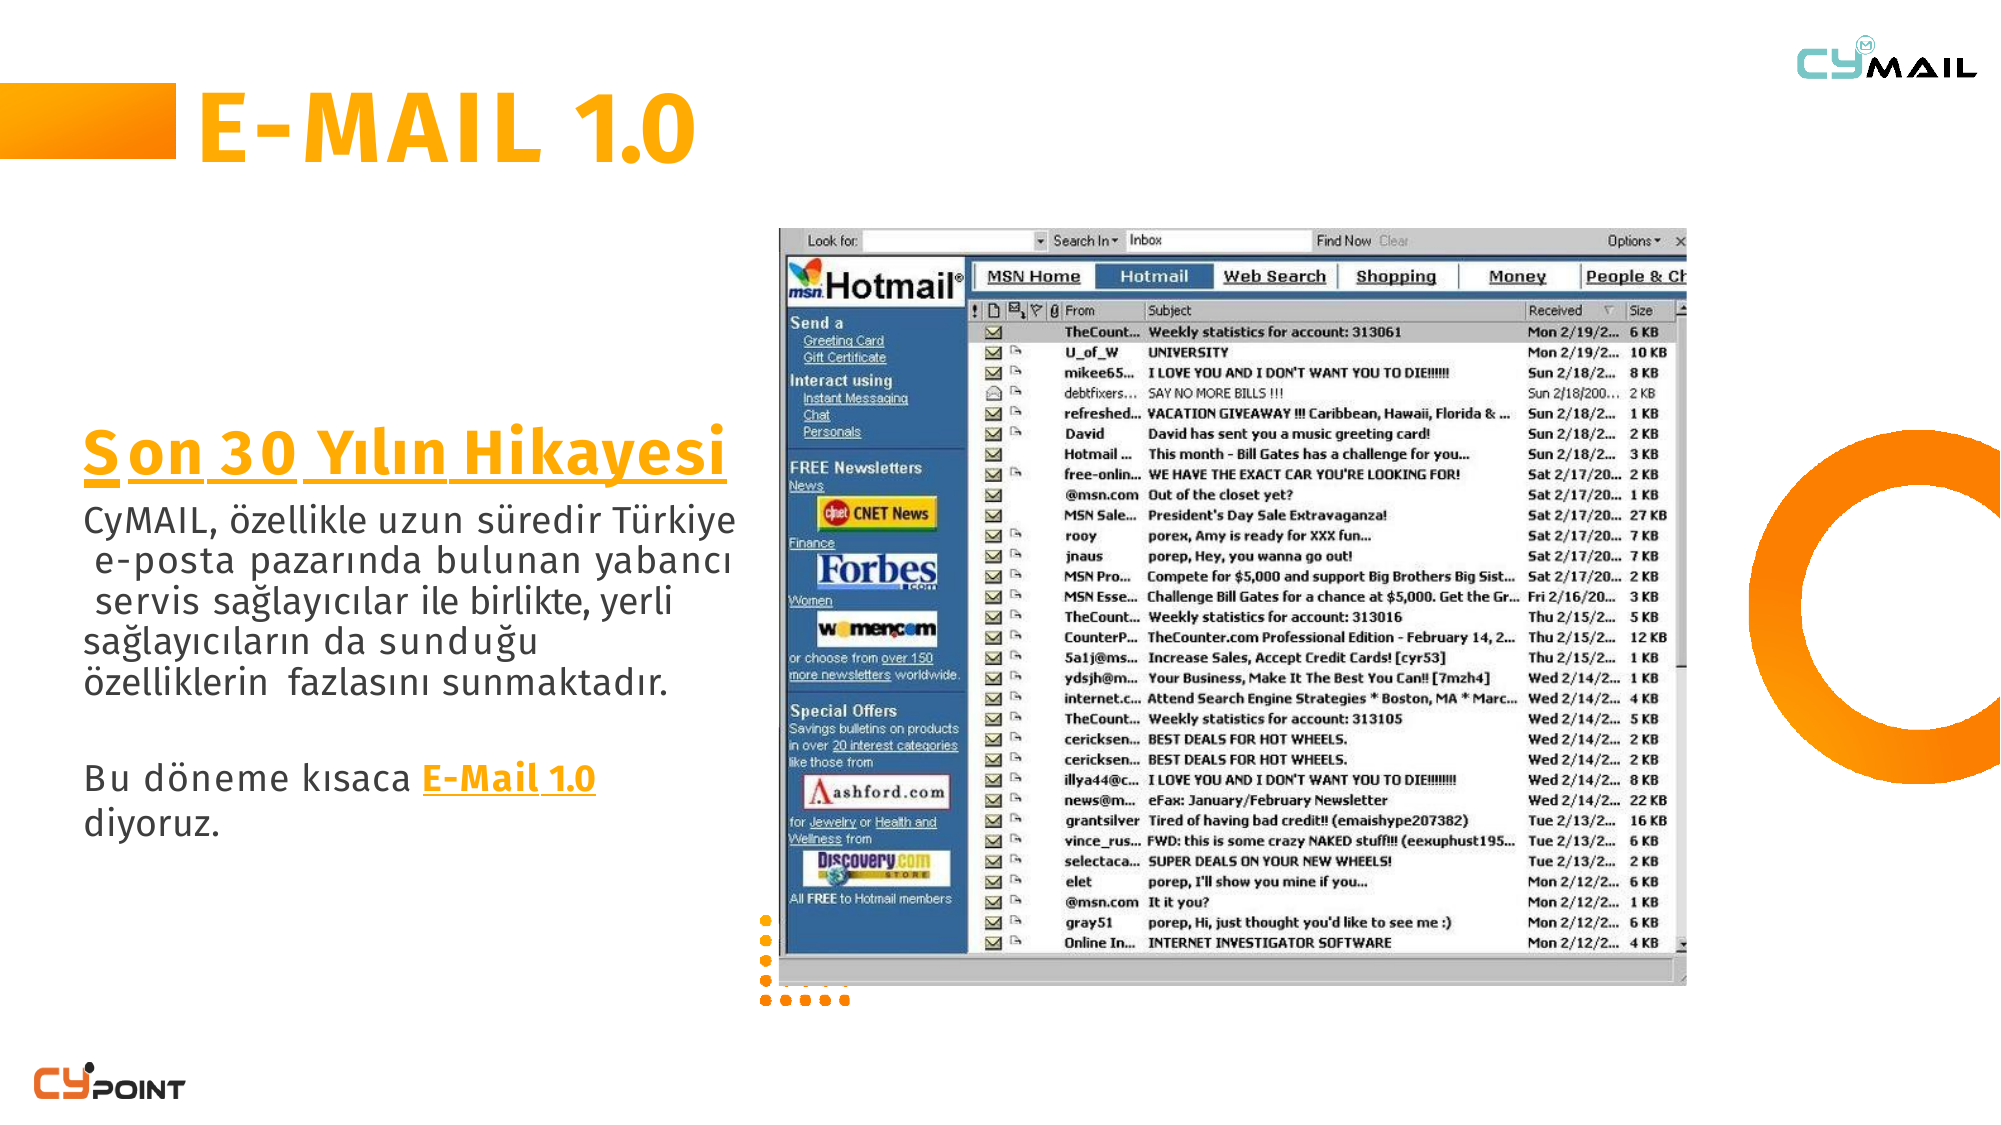

# E-MAIL 1.0

S	on 30 Yılın Hikayesi
CyMAIL, özellikle uzun süredir Türkiye  e-posta pazarında bulunan yabancı  servis sağlayıcılar ile birlikte, yerli  sağlayıcıların da sunduğu özelliklerin  fazlasını sunmaktadır.

Bu döneme kısaca E-Mail 1.0 diyoruz.